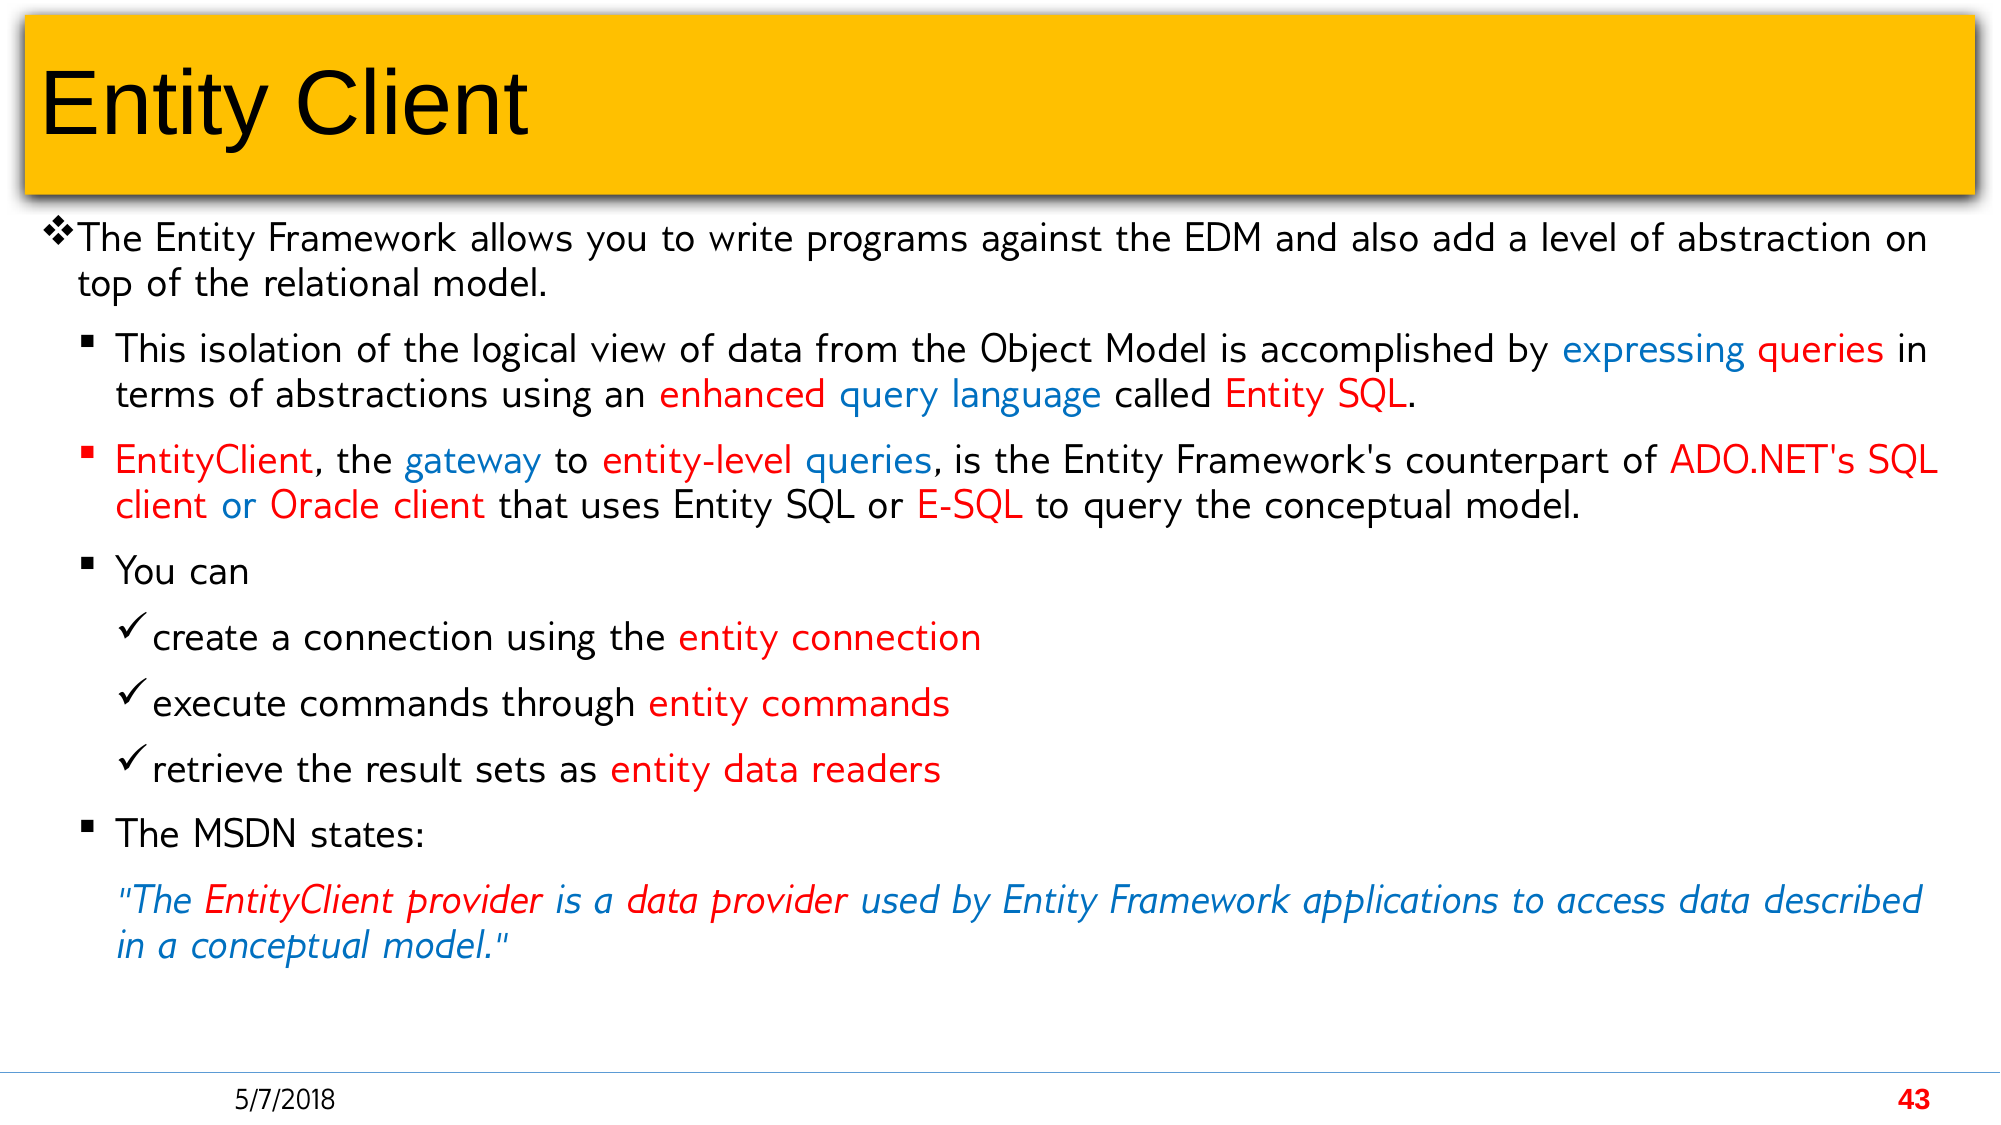

# Entity Client
The Entity Framework allows you to write programs against the EDM and also add a level of abstraction on top of the relational model.
This isolation of the logical view of data from the Object Model is accomplished by expressing queries in terms of abstractions using an enhanced query language called Entity SQL.
EntityClient, the gateway to entity-level queries, is the Entity Framework's counterpart of ADO.NET's SQL client or Oracle client that uses Entity SQL or E-SQL to query the conceptual model.
You can
create a connection using the entity connection
execute commands through entity commands
retrieve the result sets as entity data readers
The MSDN states:
"The EntityClient provider is a data provider used by Entity Framework applications to access data described in a conceptual model."
5/7/2018
43